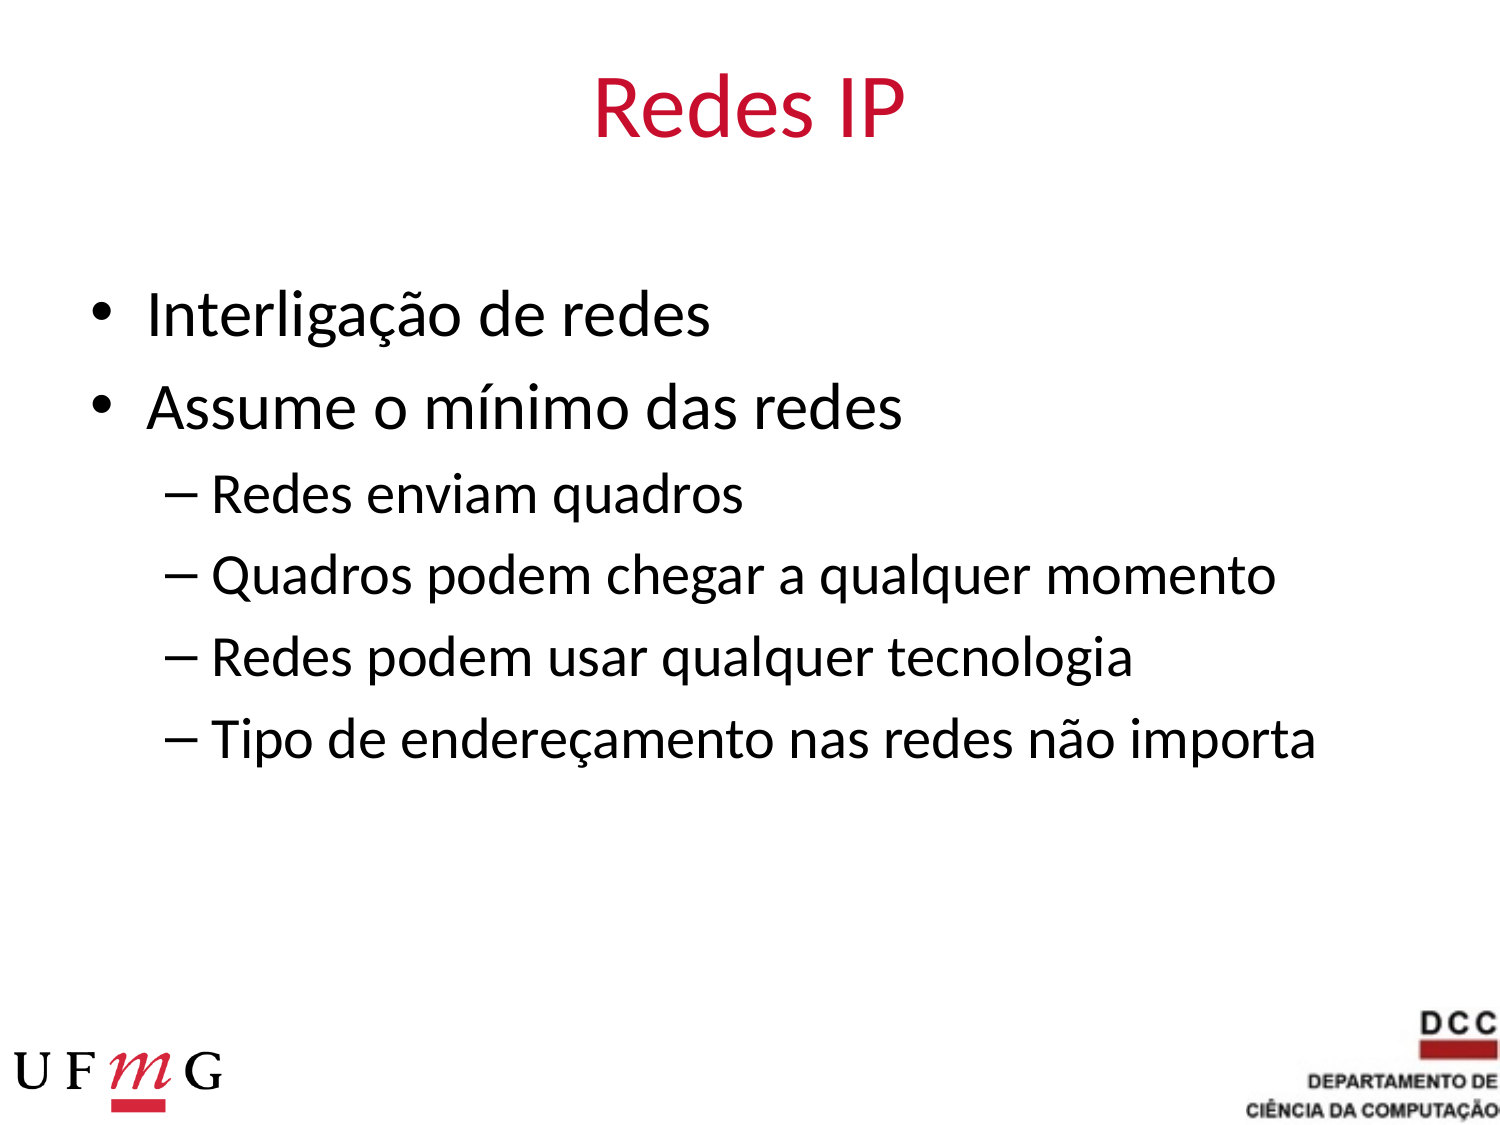

# Redes IP
Interligação de redes
Assume o mínimo das redes
Redes enviam quadros
Quadros podem chegar a qualquer momento
Redes podem usar qualquer tecnologia
Tipo de endereçamento nas redes não importa